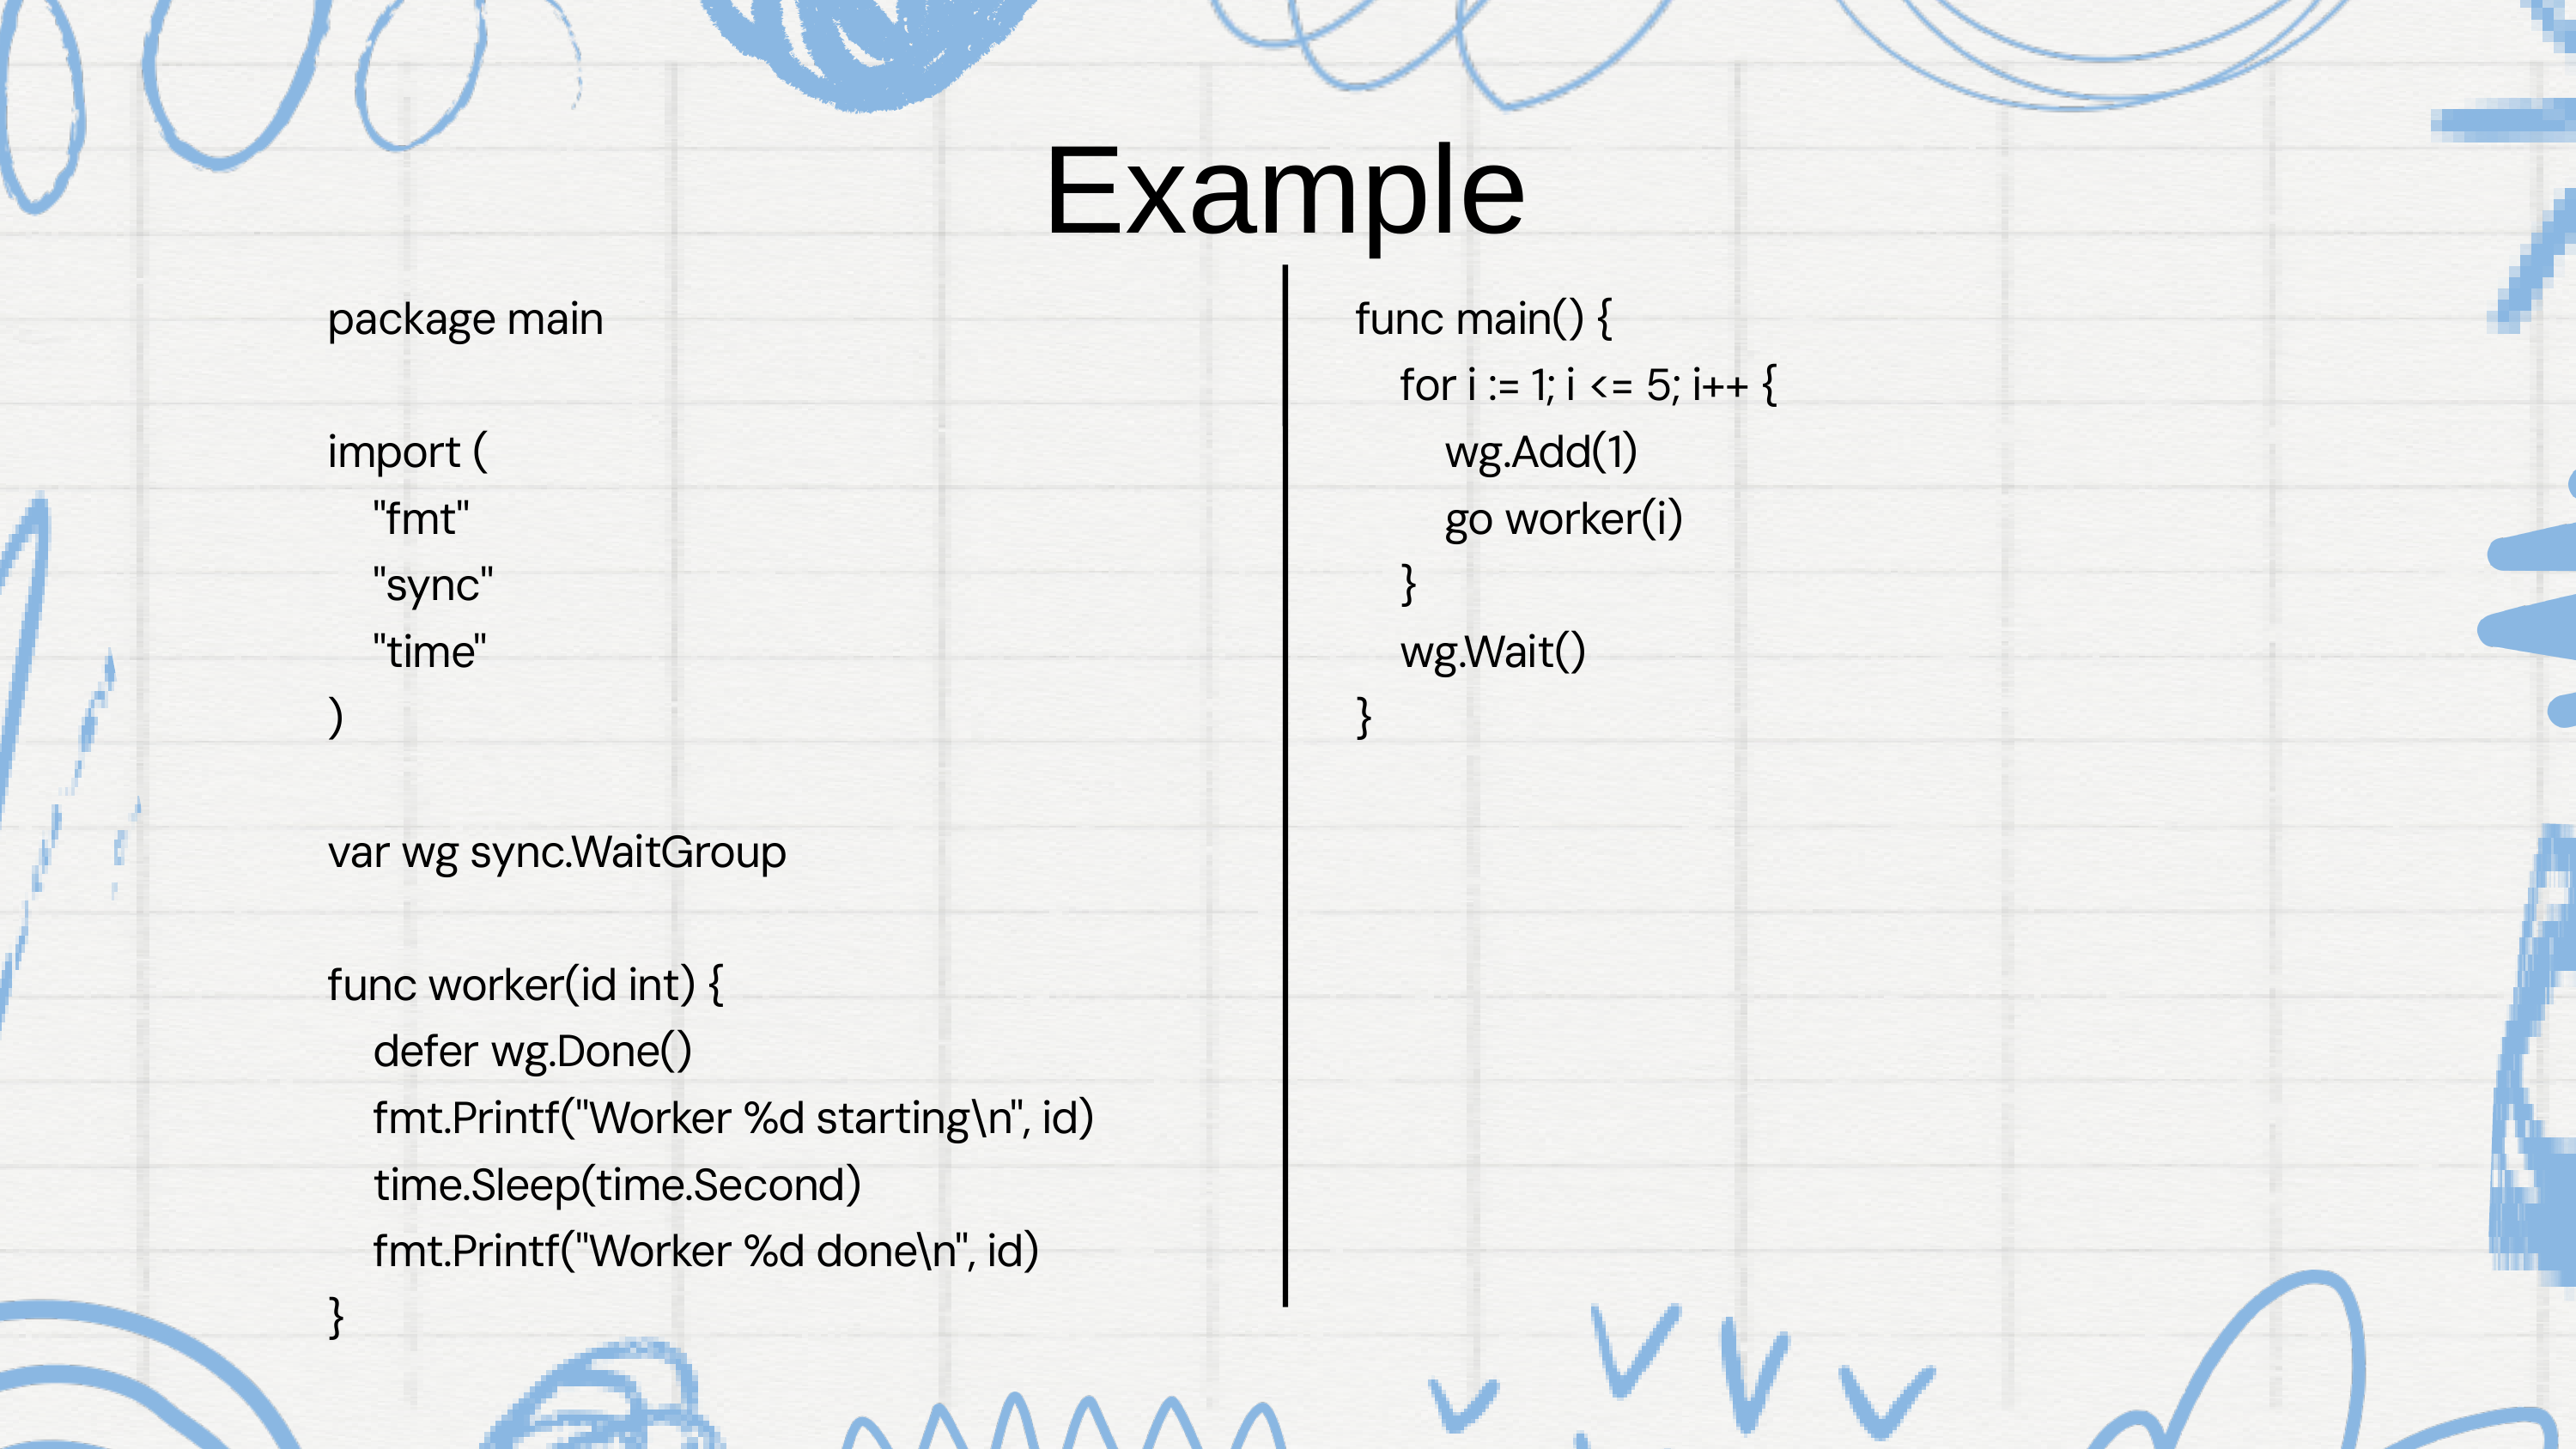

Example

package main

import (
    "fmt"
    "sync"
    "time"
)

var wg sync.WaitGroup

func worker(id int) {
    defer wg.Done()
    fmt.Printf("Worker %d starting\n", id)
    time.Sleep(time.Second)
    fmt.Printf("Worker %d done\n", id)
}

func main() {
    for i := 1; i <= 5; i++ {
        wg.Add(1)
        go worker(i)
    }
    wg.Wait()
}